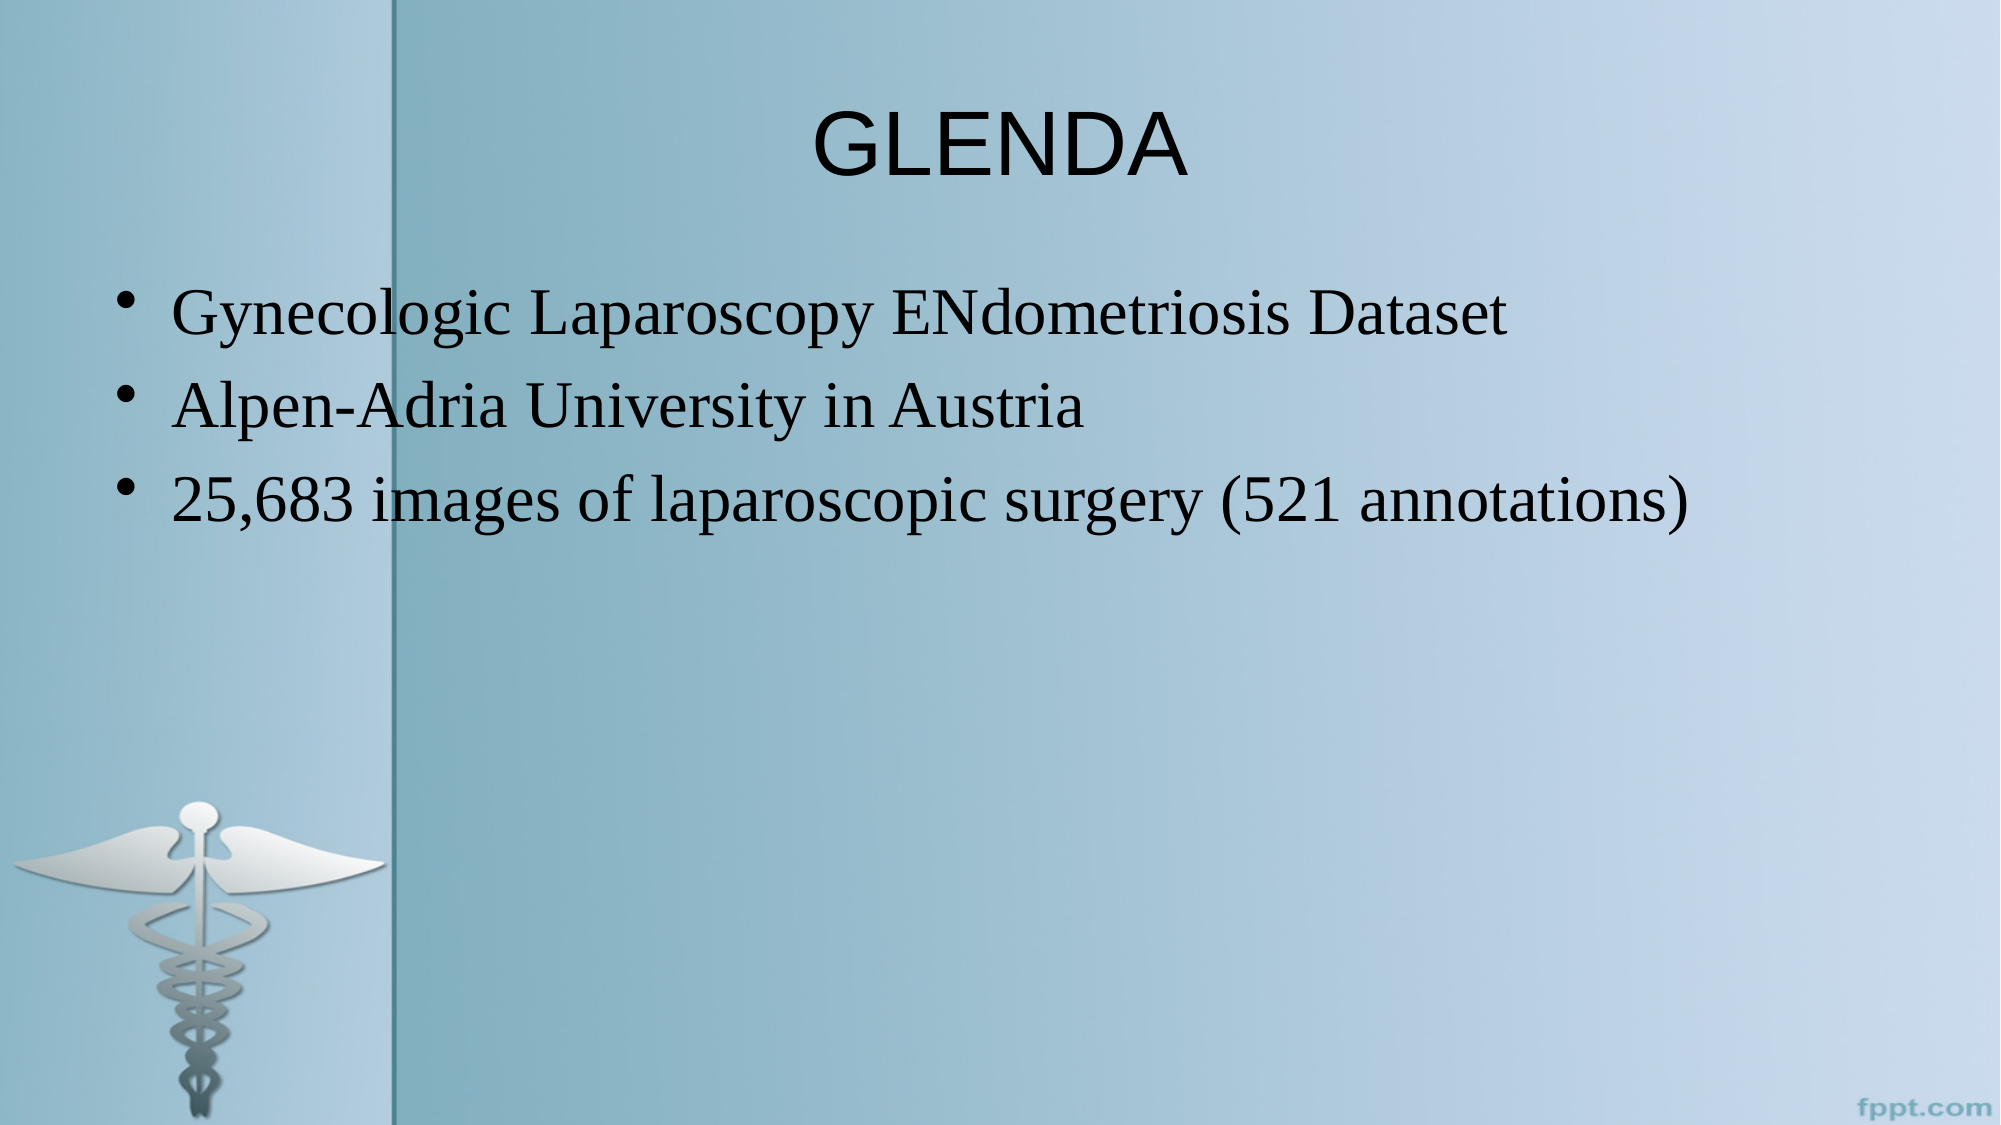

# GLENDA
Gynecologic Laparoscopy ENdometriosis Dataset
Alpen-Adria University in Austria
25,683 images of laparoscopic surgery (521 annotations)